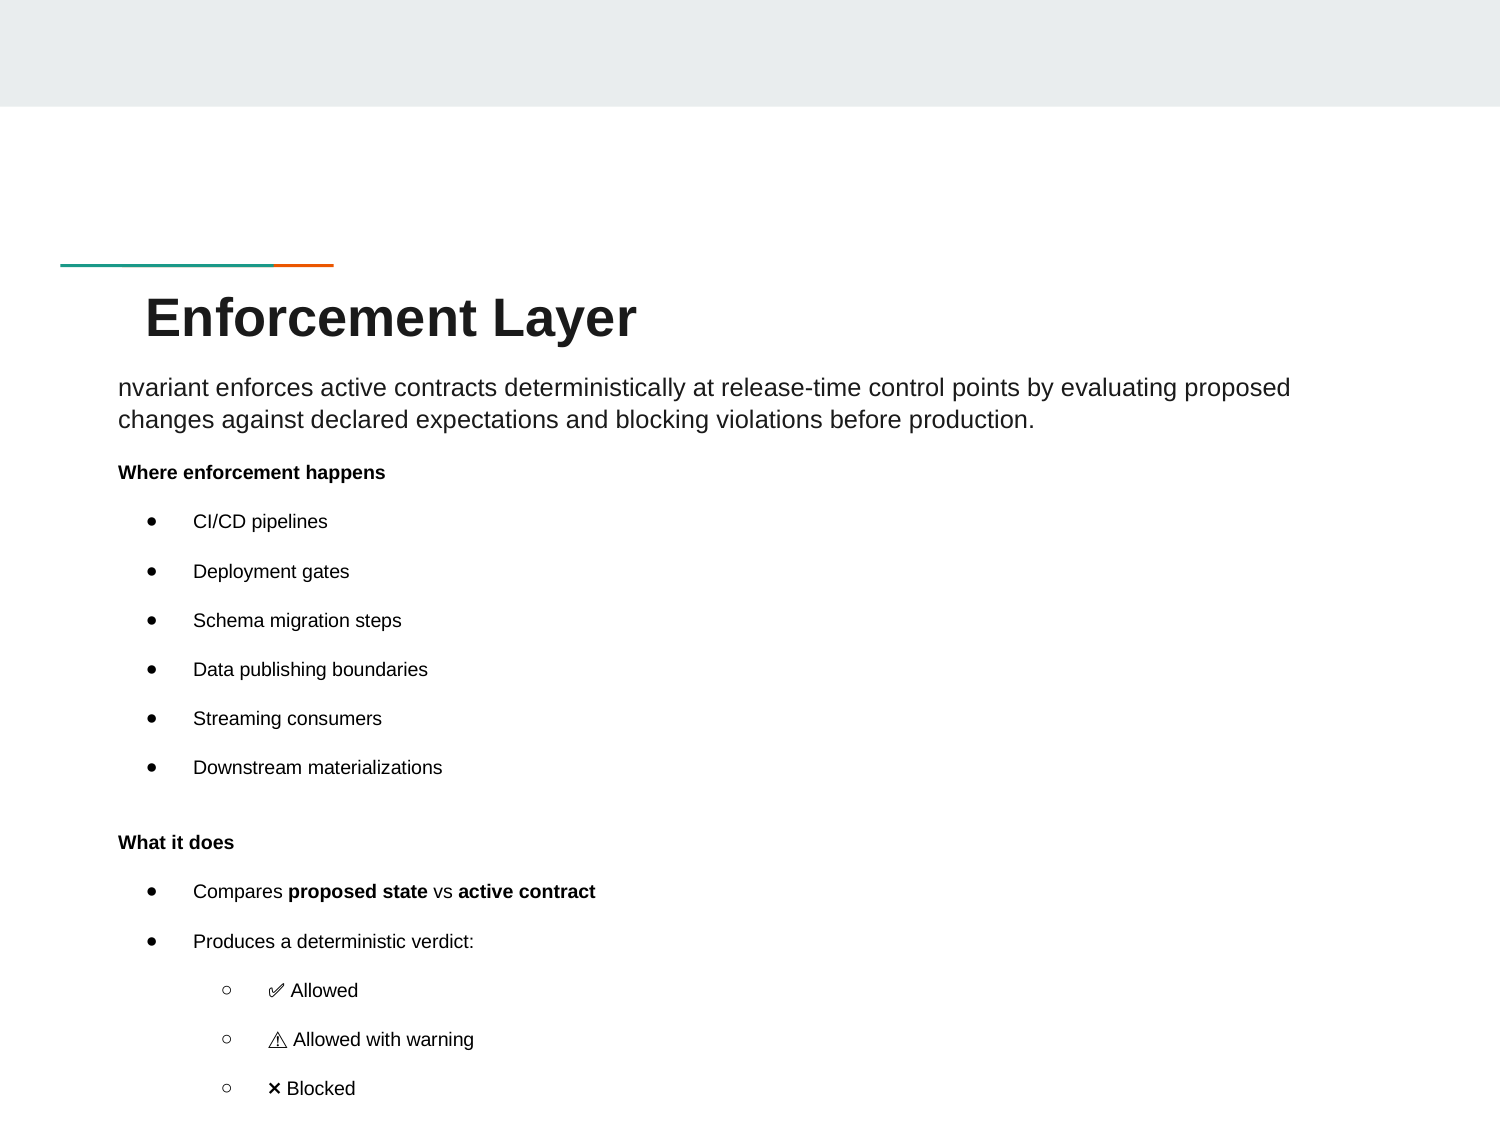

# Enforcement Layer
nvariant enforces active contracts deterministically at release-time control points by evaluating proposed changes against declared expectations and blocking violations before production.
Where enforcement happens
CI/CD pipelines
Deployment gates
Schema migration steps
Data publishing boundaries
Streaming consumers
Downstream materializations
What it does
Compares proposed state vs active contract
Produces a deterministic verdict:
✅ Allowed
⚠️ Allowed with warning
❌ Blocked